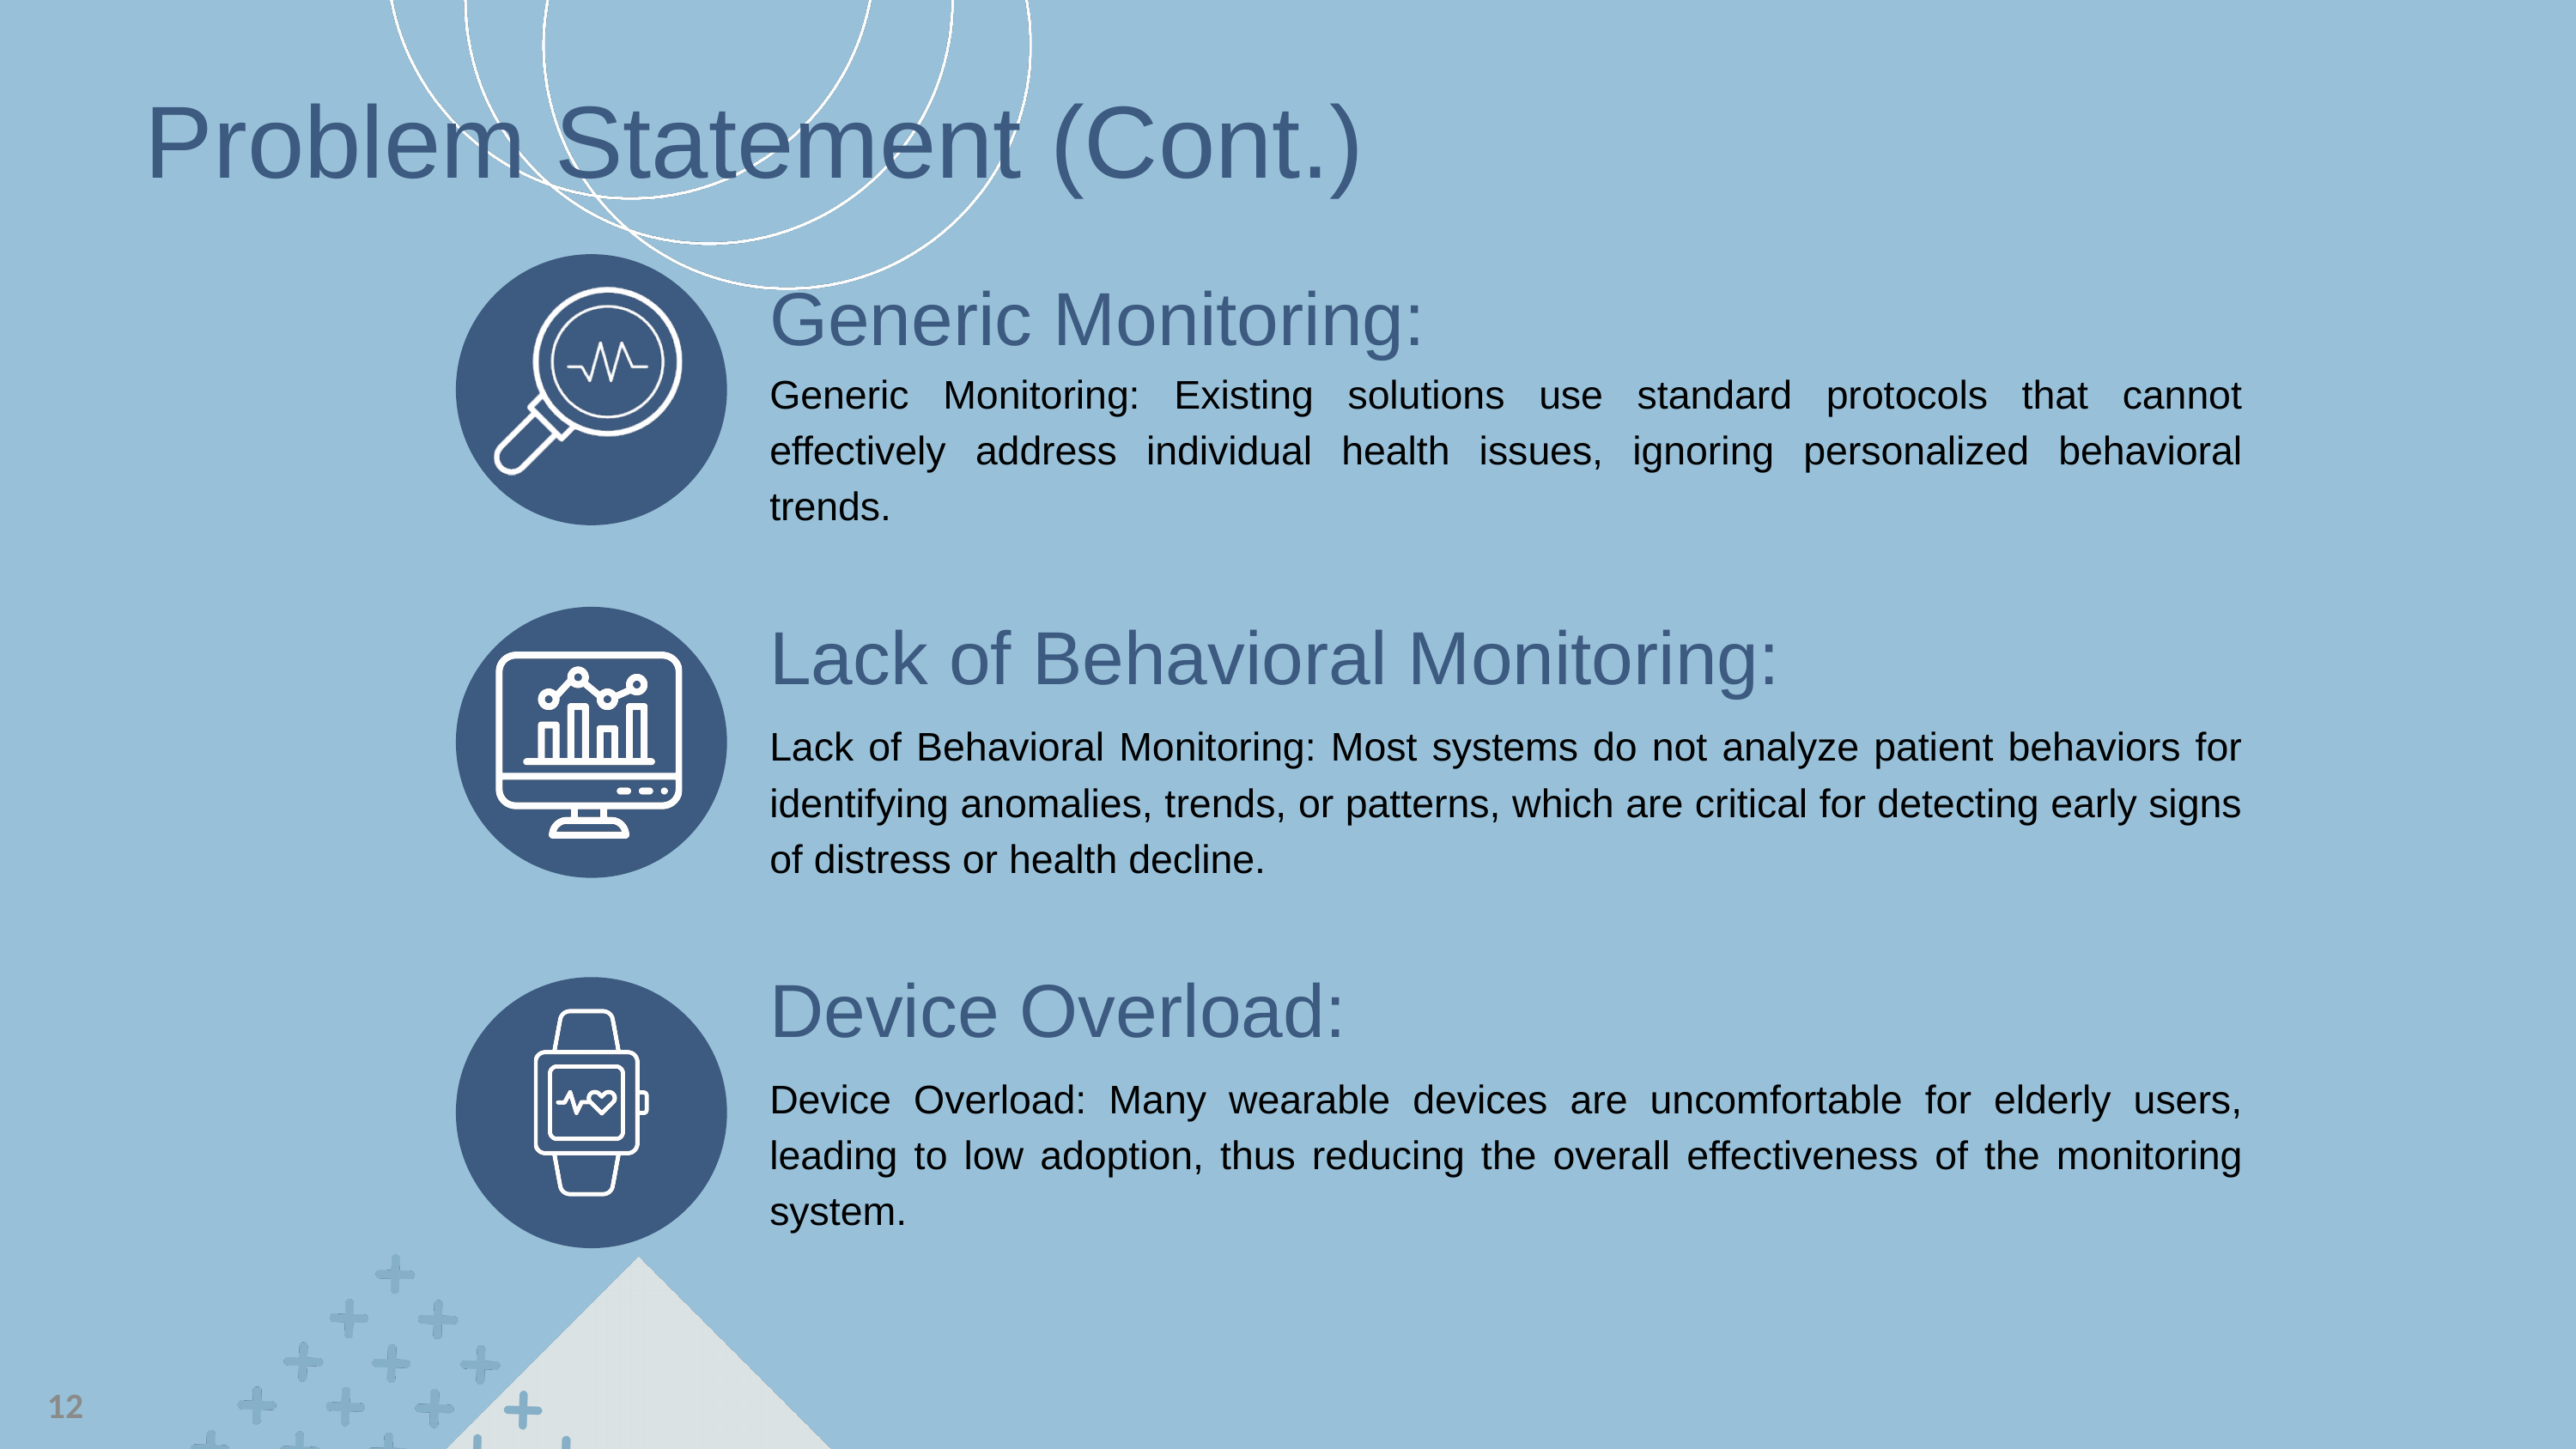

Problem Statement (Cont.)

Generic Monitoring:

Generic Monitoring: Existing solutions use standard protocols that cannot effectively address individual health issues, ignoring personalized behavioral trends.
Lack of Behavioral Monitoring:

Lack of Behavioral Monitoring: Most systems do not analyze patient behaviors for identifying anomalies, trends, or patterns, which are critical for detecting early signs of distress or health decline.
Device Overload:

Device Overload: Many wearable devices are uncomfortable for elderly users, leading to low adoption, thus reducing the overall effectiveness of the monitoring system.

12